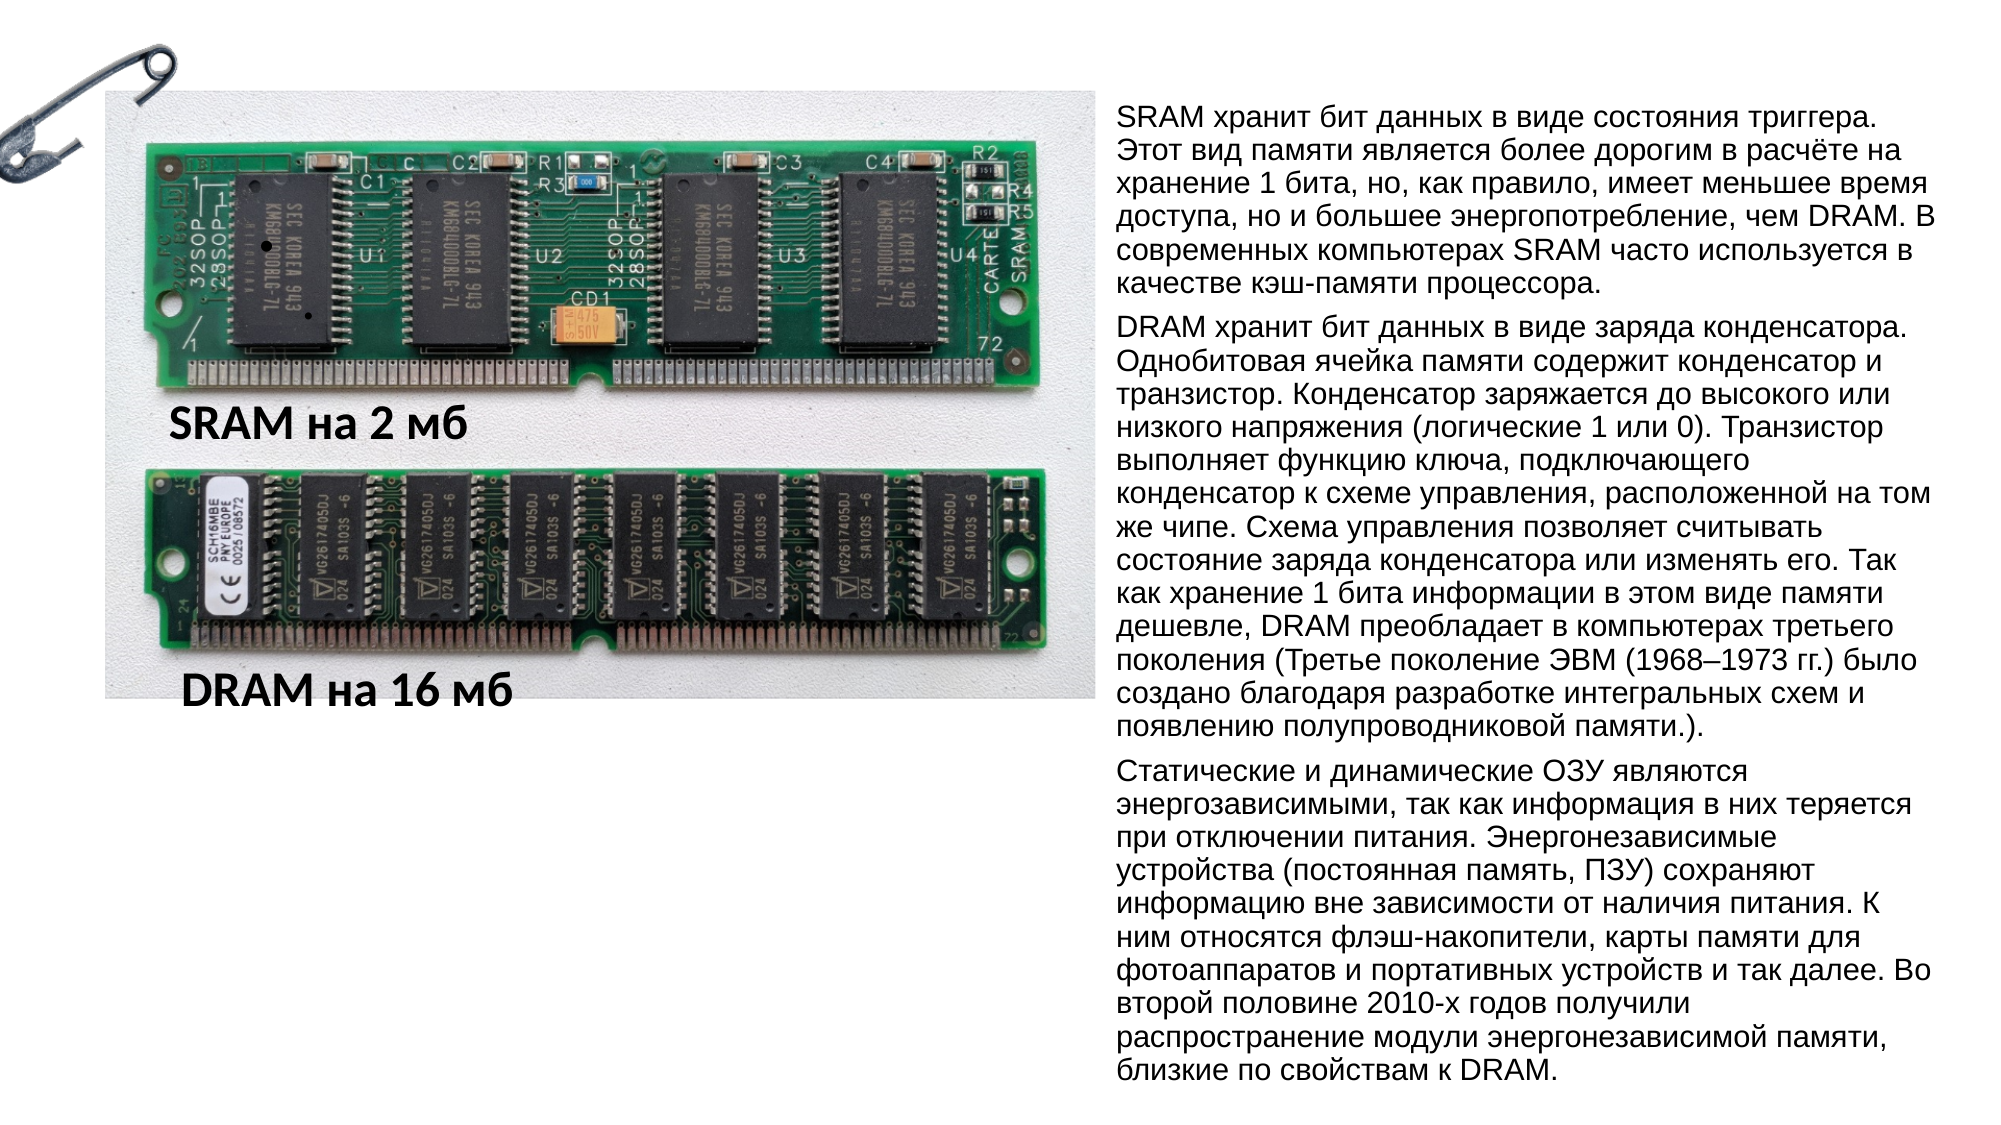

SRAM хранит бит данных в виде состояния триггера. Этот вид памяти является более дорогим в расчёте на хранение 1 бита, но, как правило, имеет меньшее время доступа, но и большее энергопотребление, чем DRAM. В современных компьютерах SRAM часто используется в качестве кэш-памяти процессора.
DRAM хранит бит данных в виде заряда конденсатора. Однобитовая ячейка памяти содержит конденсатор и транзистор. Конденсатор заряжается до высокого или низкого напряжения (логические 1 или 0). Транзистор выполняет функцию ключа, подключающего конденсатор к схеме управления, расположенной на том же чипе. Схема управления позволяет считывать состояние заряда конденсатора или изменять его. Так как хранение 1 бита информации в этом виде памяти дешевле, DRAM преобладает в компьютерах третьего поколения (Третье поколение ЭВМ (1968–1973 гг.) было создано благодаря разработке интегральных схем и появлению полупроводниковой памяти.).
Статические и динамические ОЗУ являются энергозависимыми, так как информация в них теряется при отключении питания. Энергонезависимые устройства (постоянная память, ПЗУ) сохраняют информацию вне зависимости от наличия питания. К ним относятся флэш-накопители, карты памяти для фотоаппаратов и портативных устройств и так далее. Во второй половине 2010-х годов получили распространение модули энергонезависимой памяти, близкие по свойствам к DRAM.
# .
.
SRAM на 2 мб
DRAM на 16 мб